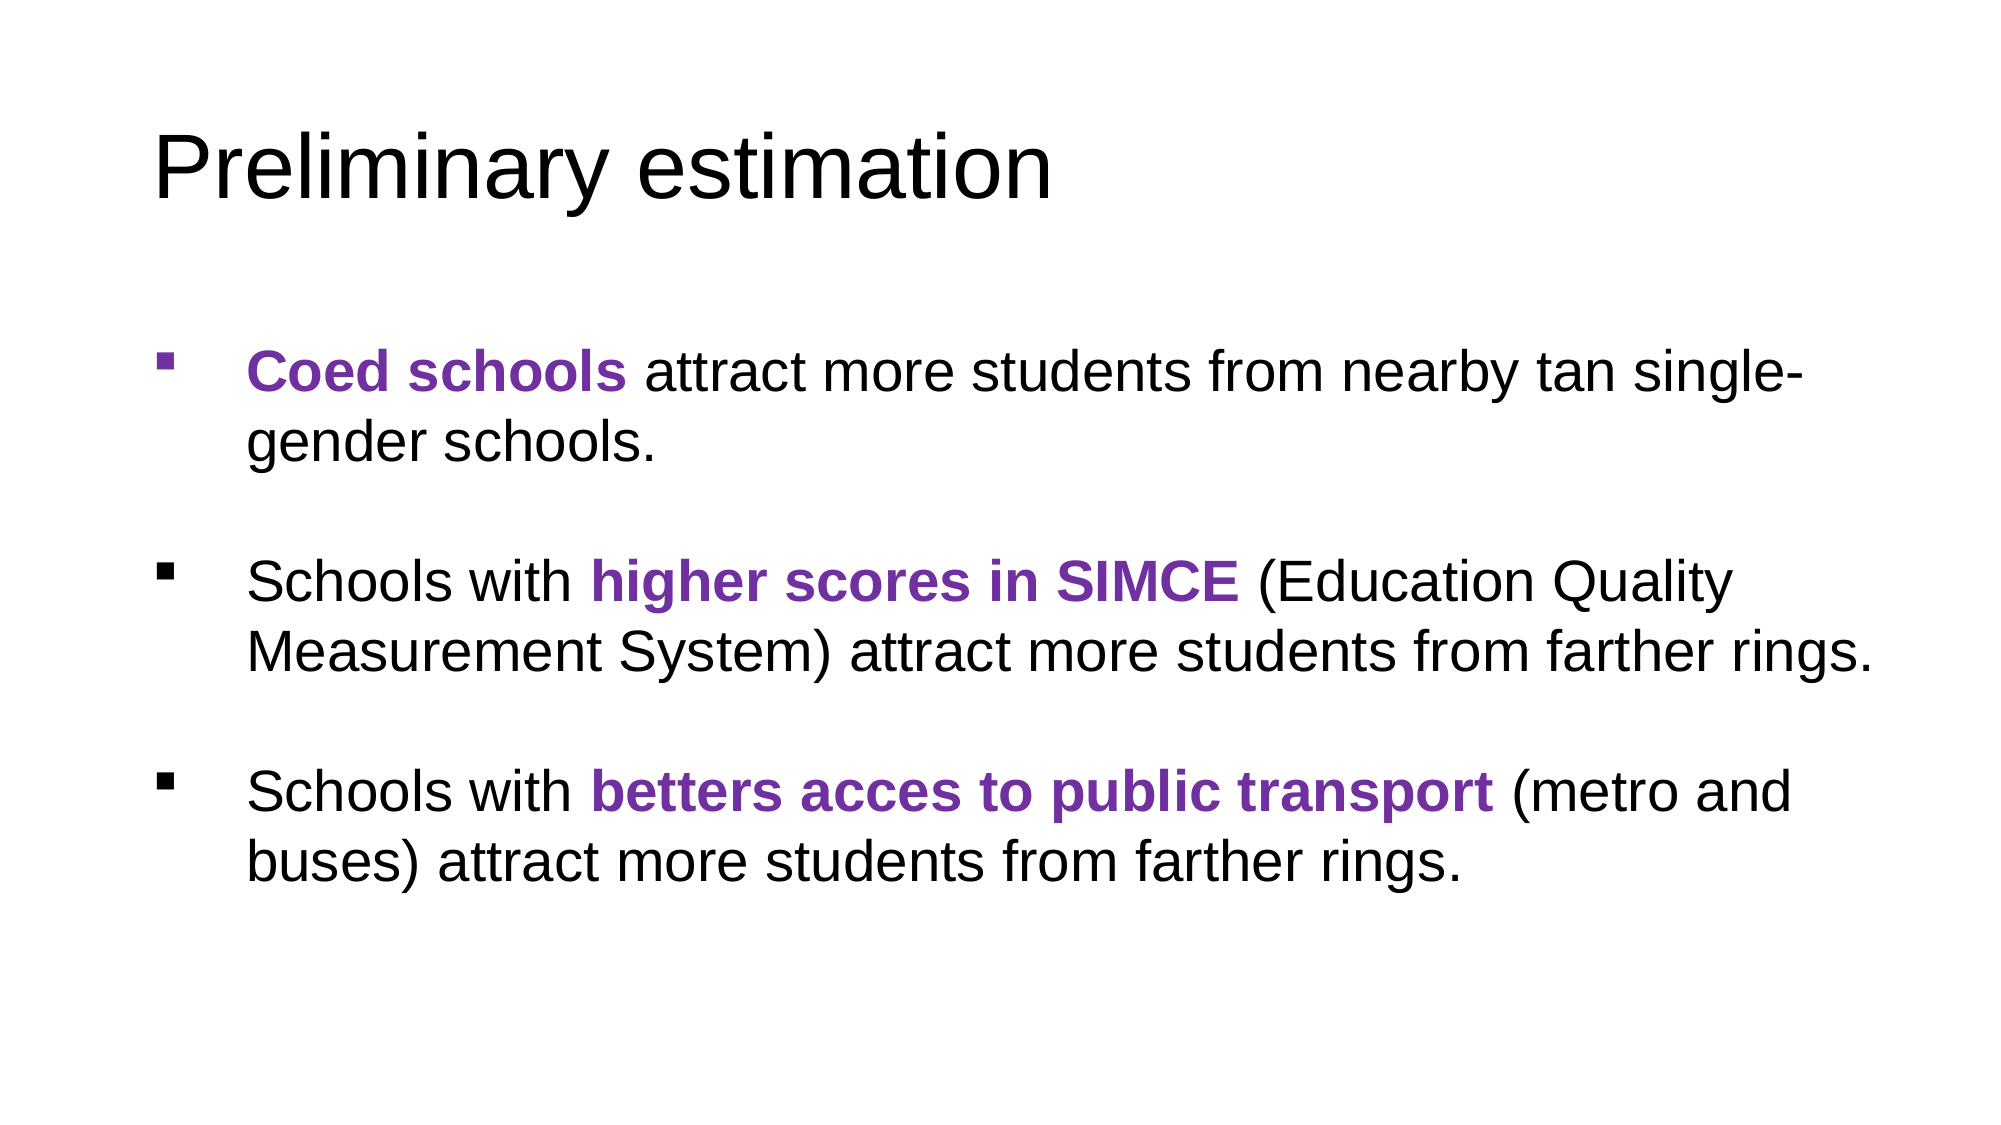

# Preliminary estimation
Coed schools attract more students from nearby tan single-gender schools.

Schools with higher scores in SIMCE (Education Quality Measurement System) attract more students from farther rings.

Schools with betters acces to public transport (metro and buses) attract more students from farther rings.